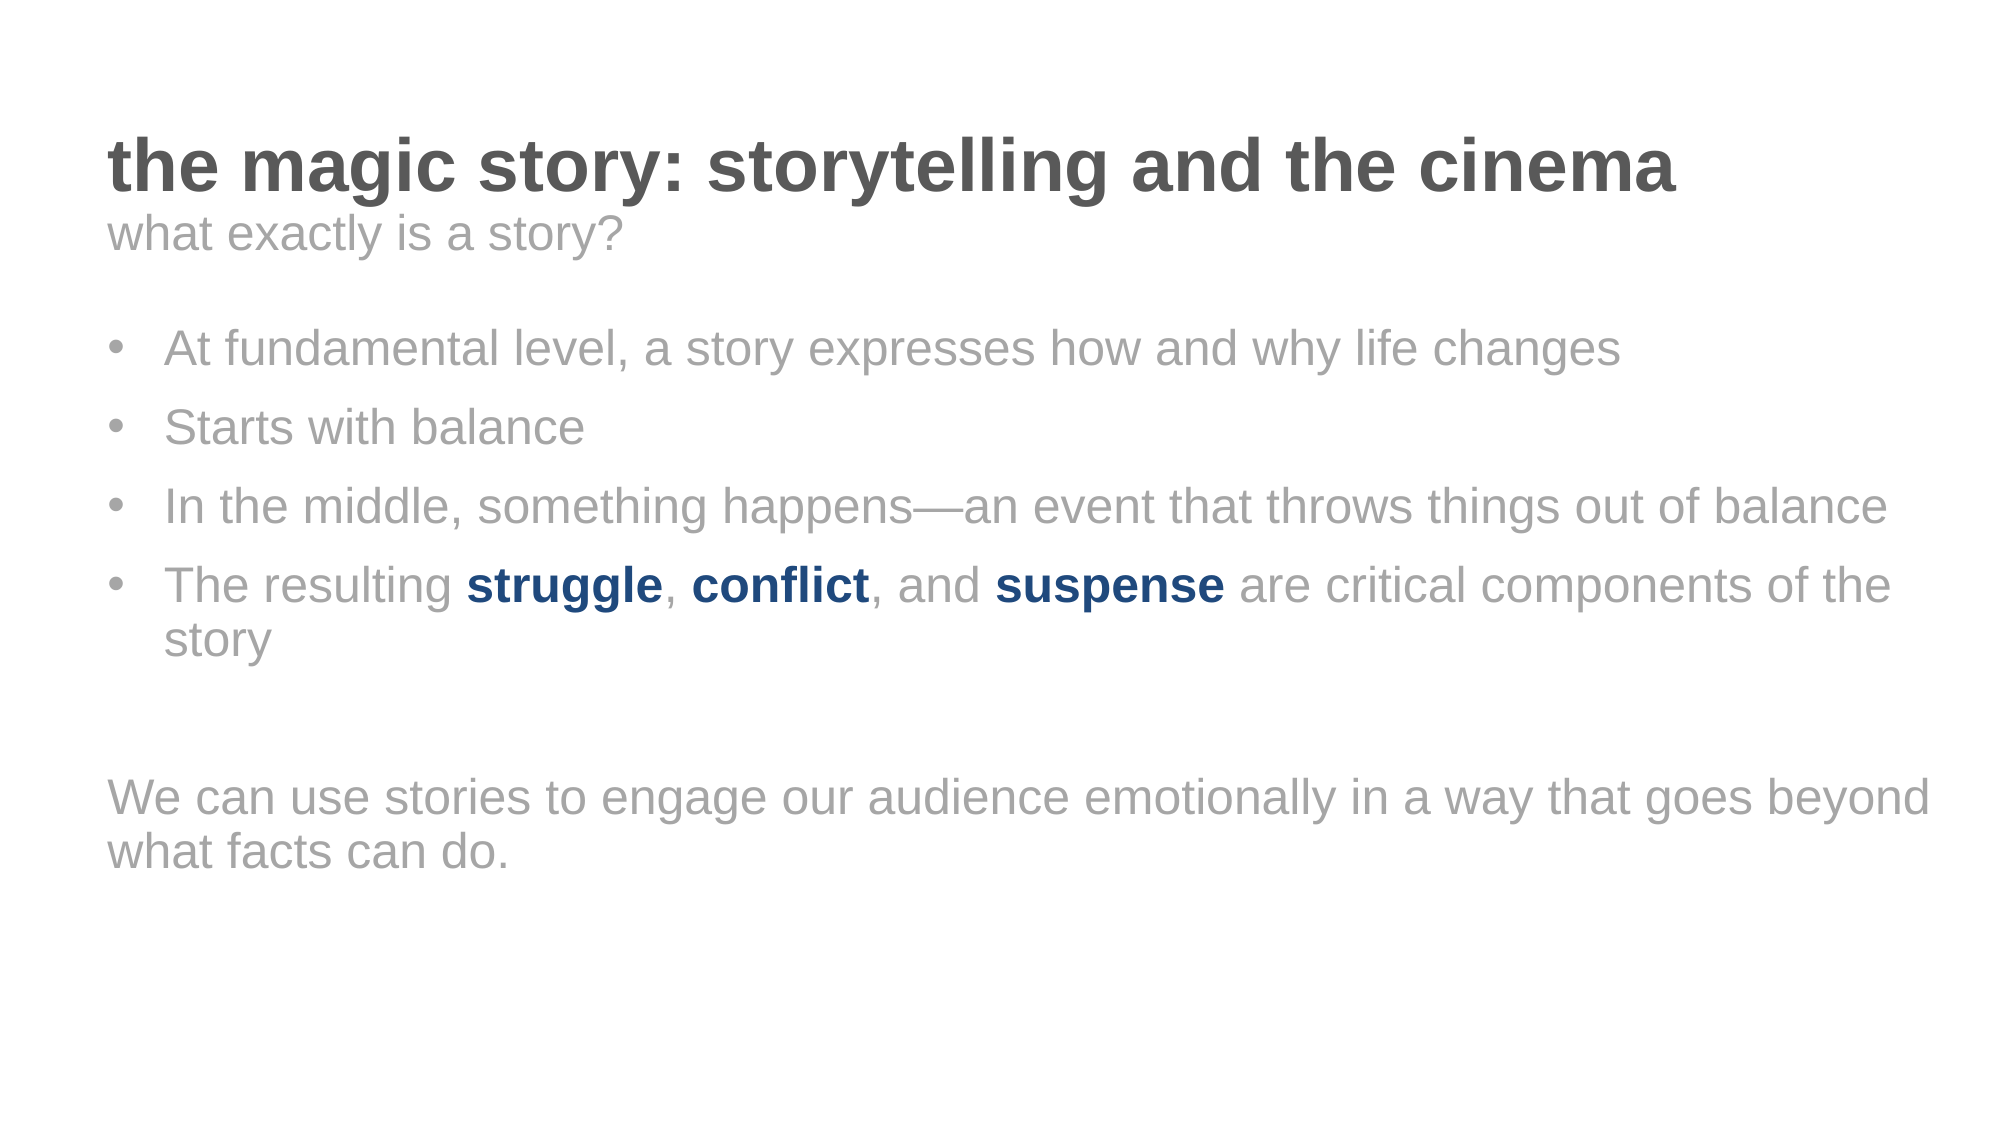

the magic story: storytelling and the cinema
what exactly is a story?
At fundamental level, a story expresses how and why life changes
Starts with balance
In the middle, something happens—an event that throws things out of balance
The resulting struggle, conflict, and suspense are critical components of the story

We can use stories to engage our audience emotionally in a way that goes beyond what facts can do.